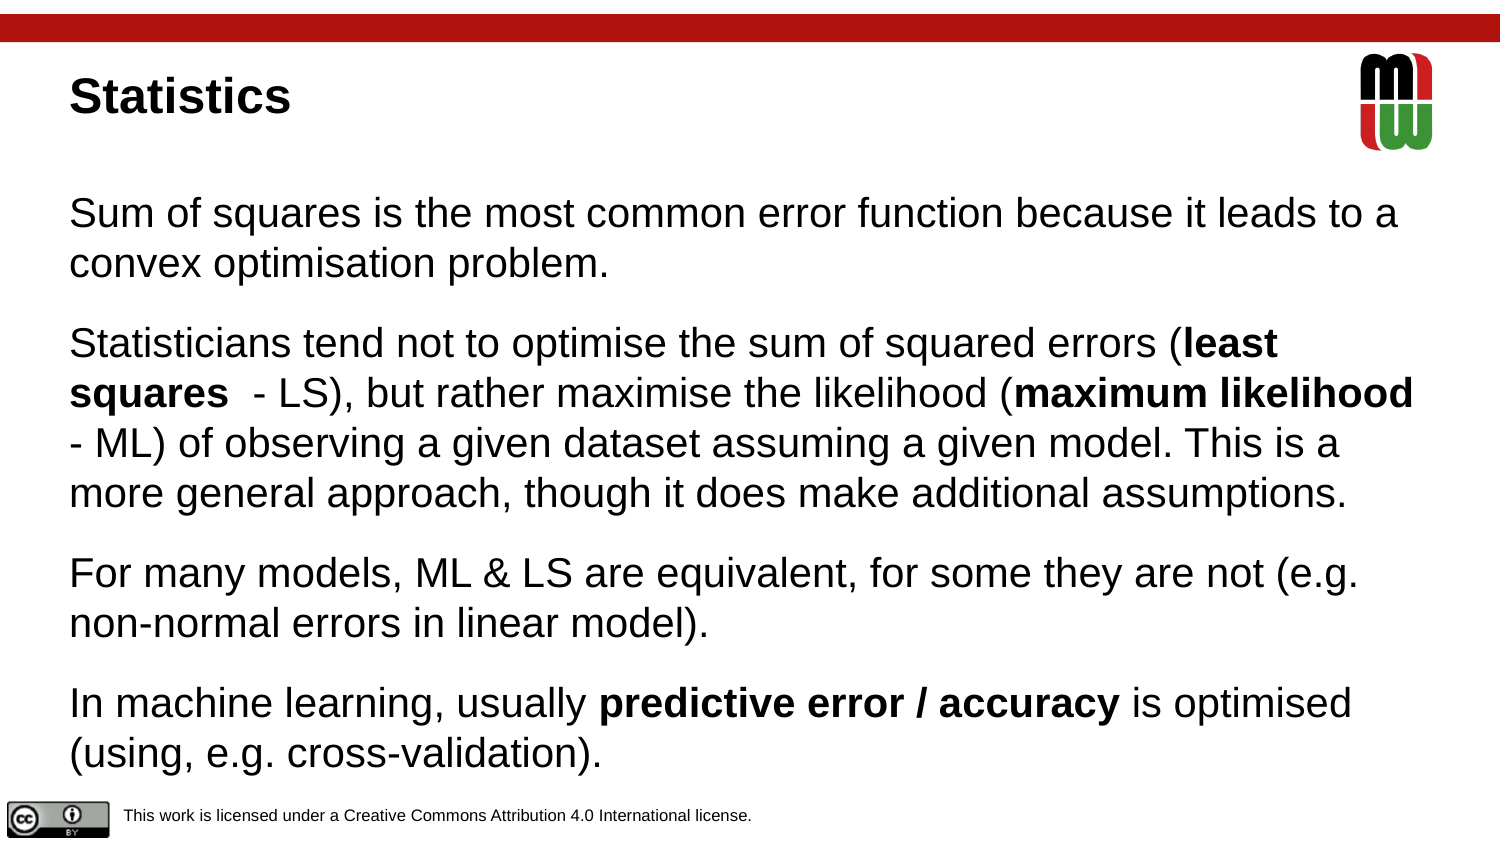

# Statistics
Sum of squares is the most common error function because it leads to a  convex optimisation problem.

Statisticians tend not to optimise the sum of squared errors (least squares  - LS), but rather maximise the likelihood (maximum likelihood - ML) of observing a given dataset assuming a given model. This is a more general approach, though it does make additional assumptions.

For many models, ML & LS are equivalent, for some they are not (e.g. non-normal errors in linear model).

In machine learning, usually predictive error / accuracy is optimised (using, e.g. cross-validation).